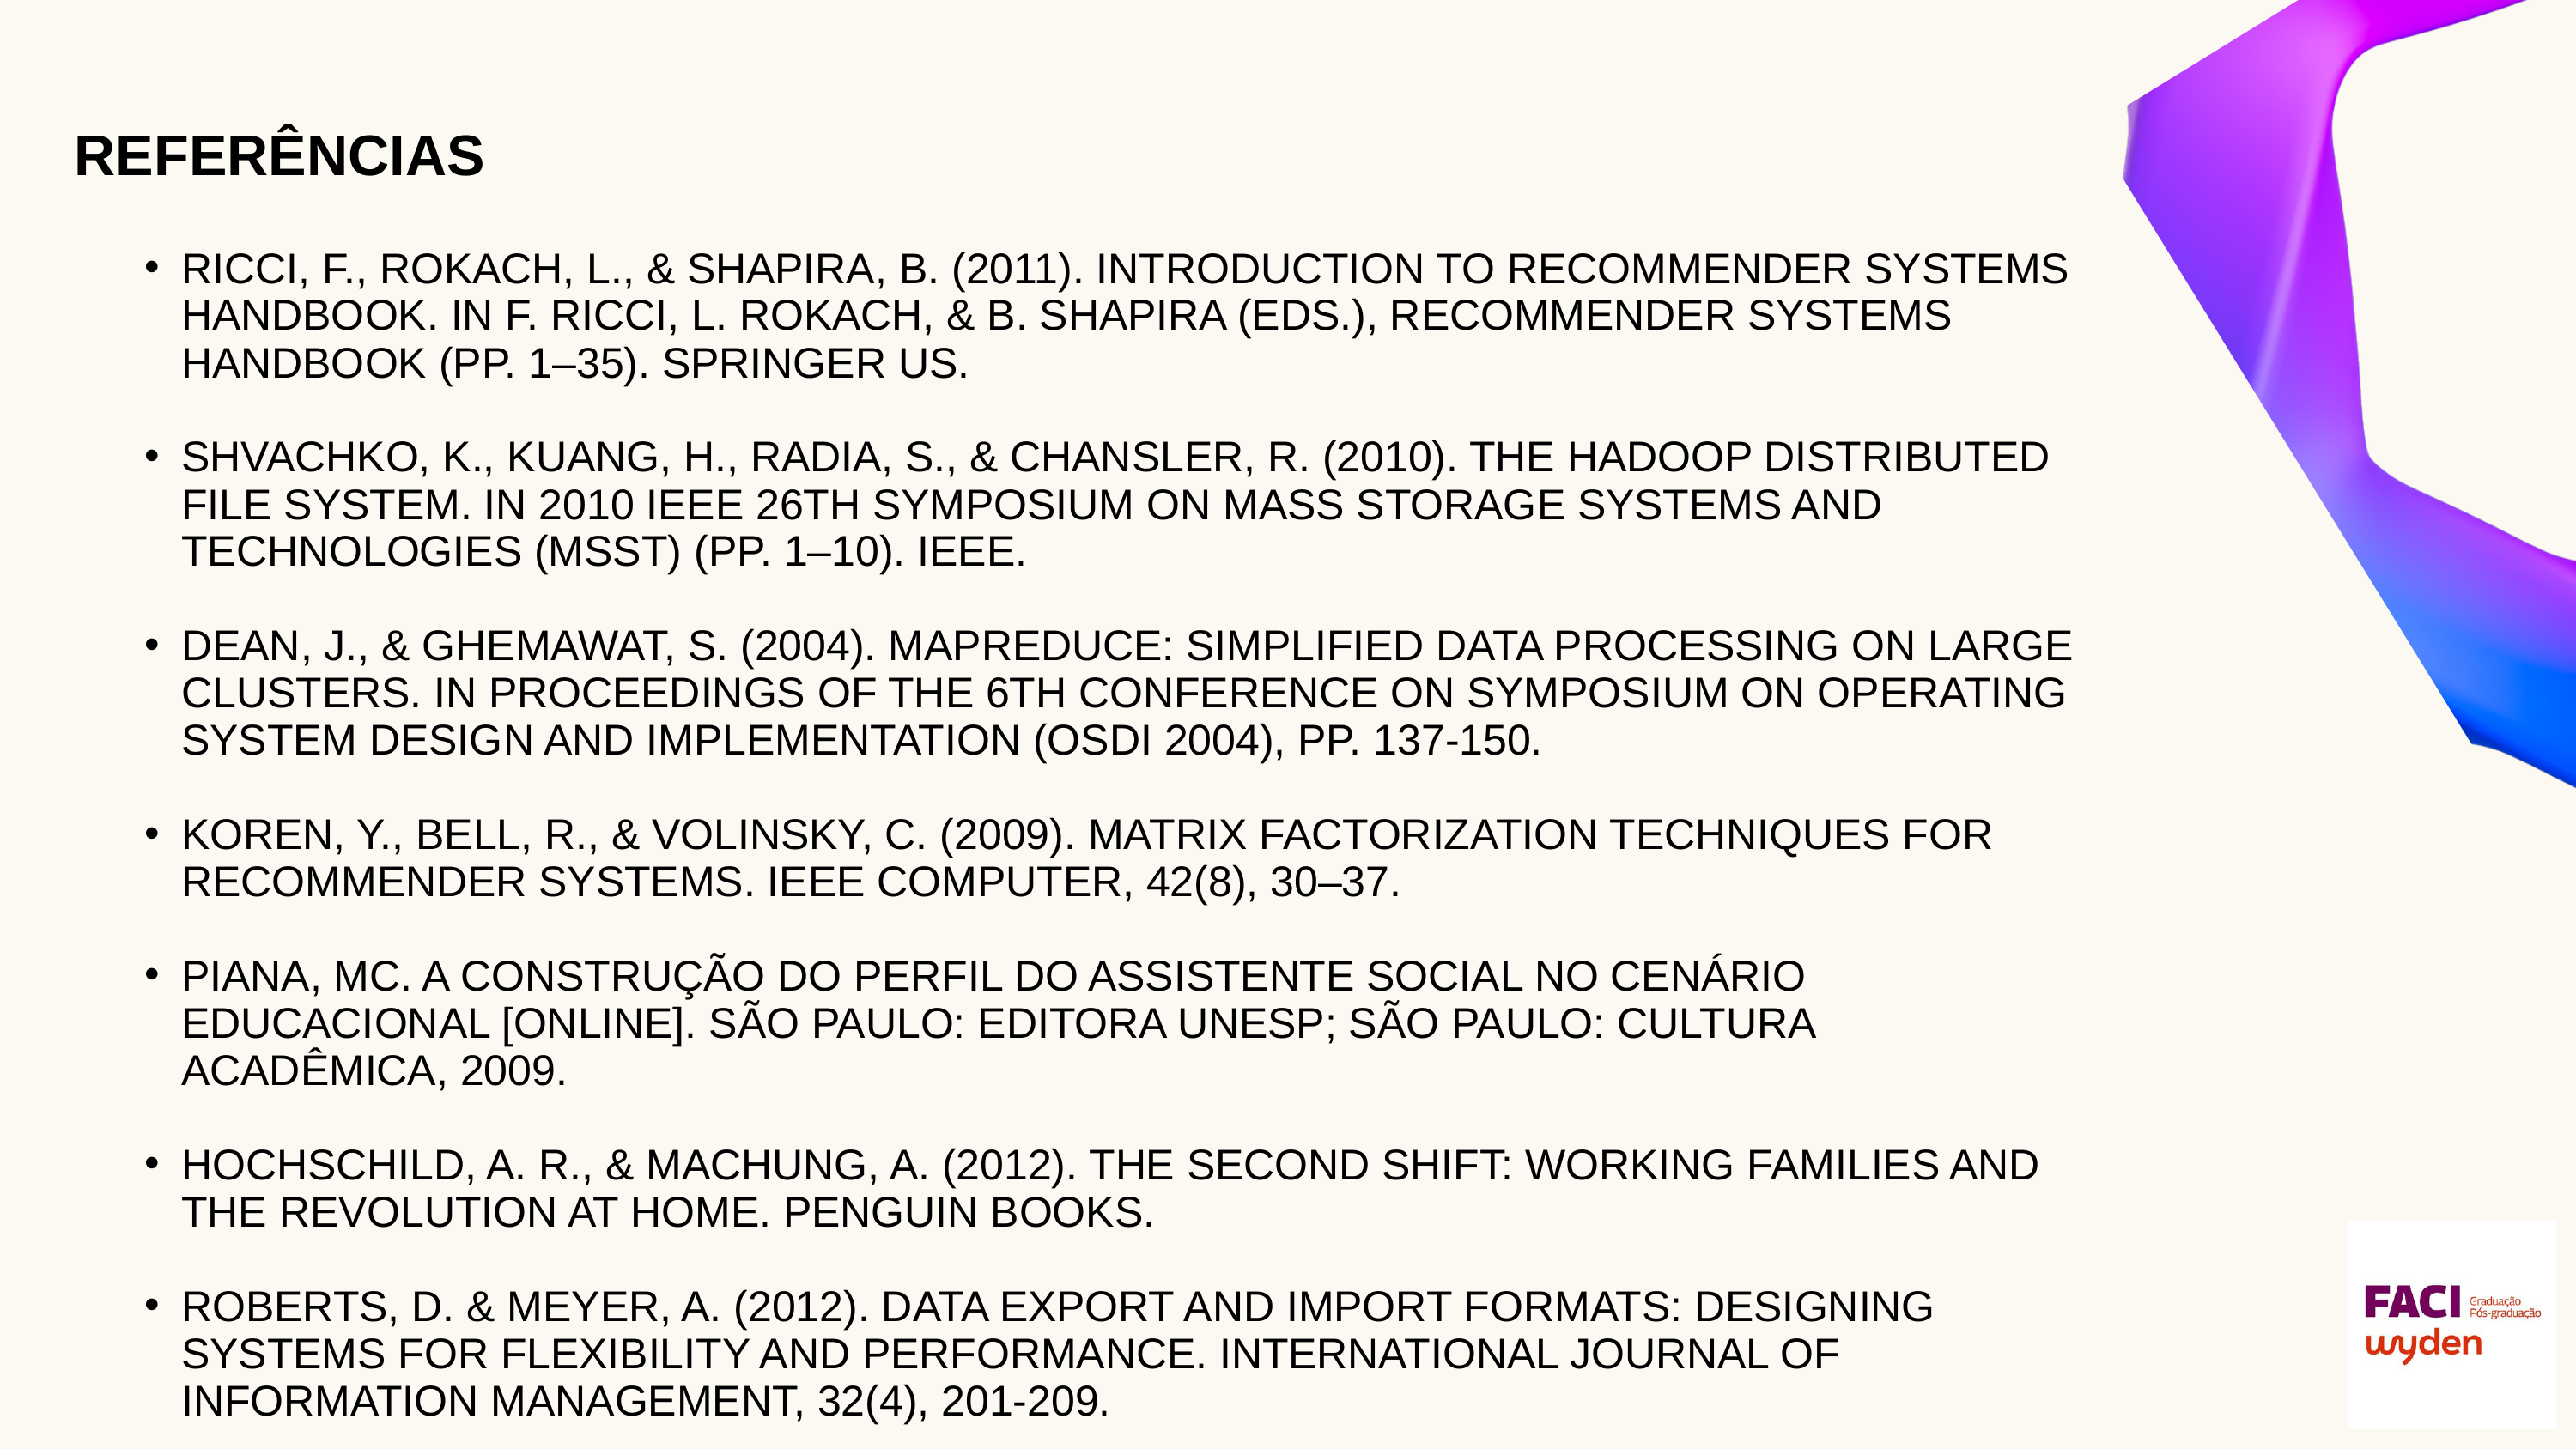

REFERÊNCIAS
RICCI, F., ROKACH, L., & SHAPIRA, B. (2011). INTRODUCTION TO RECOMMENDER SYSTEMS HANDBOOK. IN F. RICCI, L. ROKACH, & B. SHAPIRA (EDS.), RECOMMENDER SYSTEMS HANDBOOK (PP. 1–35). SPRINGER US.

SHVACHKO, K., KUANG, H., RADIA, S., & CHANSLER, R. (2010). THE HADOOP DISTRIBUTED FILE SYSTEM. IN 2010 IEEE 26TH SYMPOSIUM ON MASS STORAGE SYSTEMS AND TECHNOLOGIES (MSST) (PP. 1–10). IEEE.

DEAN, J., & GHEMAWAT, S. (2004). MAPREDUCE: SIMPLIFIED DATA PROCESSING ON LARGE CLUSTERS. IN PROCEEDINGS OF THE 6TH CONFERENCE ON SYMPOSIUM ON OPERATING SYSTEM DESIGN AND IMPLEMENTATION (OSDI 2004), PP. 137-150.

KOREN, Y., BELL, R., & VOLINSKY, C. (2009). MATRIX FACTORIZATION TECHNIQUES FOR RECOMMENDER SYSTEMS. IEEE COMPUTER, 42(8), 30–37.

PIANA, MC. A CONSTRUÇÃO DO PERFIL DO ASSISTENTE SOCIAL NO CENÁRIO EDUCACIONAL [ONLINE]. SÃO PAULO: EDITORA UNESP; SÃO PAULO: CULTURA ACADÊMICA, 2009.

HOCHSCHILD, A. R., & MACHUNG, A. (2012). THE SECOND SHIFT: WORKING FAMILIES AND THE REVOLUTION AT HOME. PENGUIN BOOKS.

ROBERTS, D. & MEYER, A. (2012). DATA EXPORT AND IMPORT FORMATS: DESIGNING SYSTEMS FOR FLEXIBILITY AND PERFORMANCE. INTERNATIONAL JOURNAL OF INFORMATION MANAGEMENT, 32(4), 201-209.